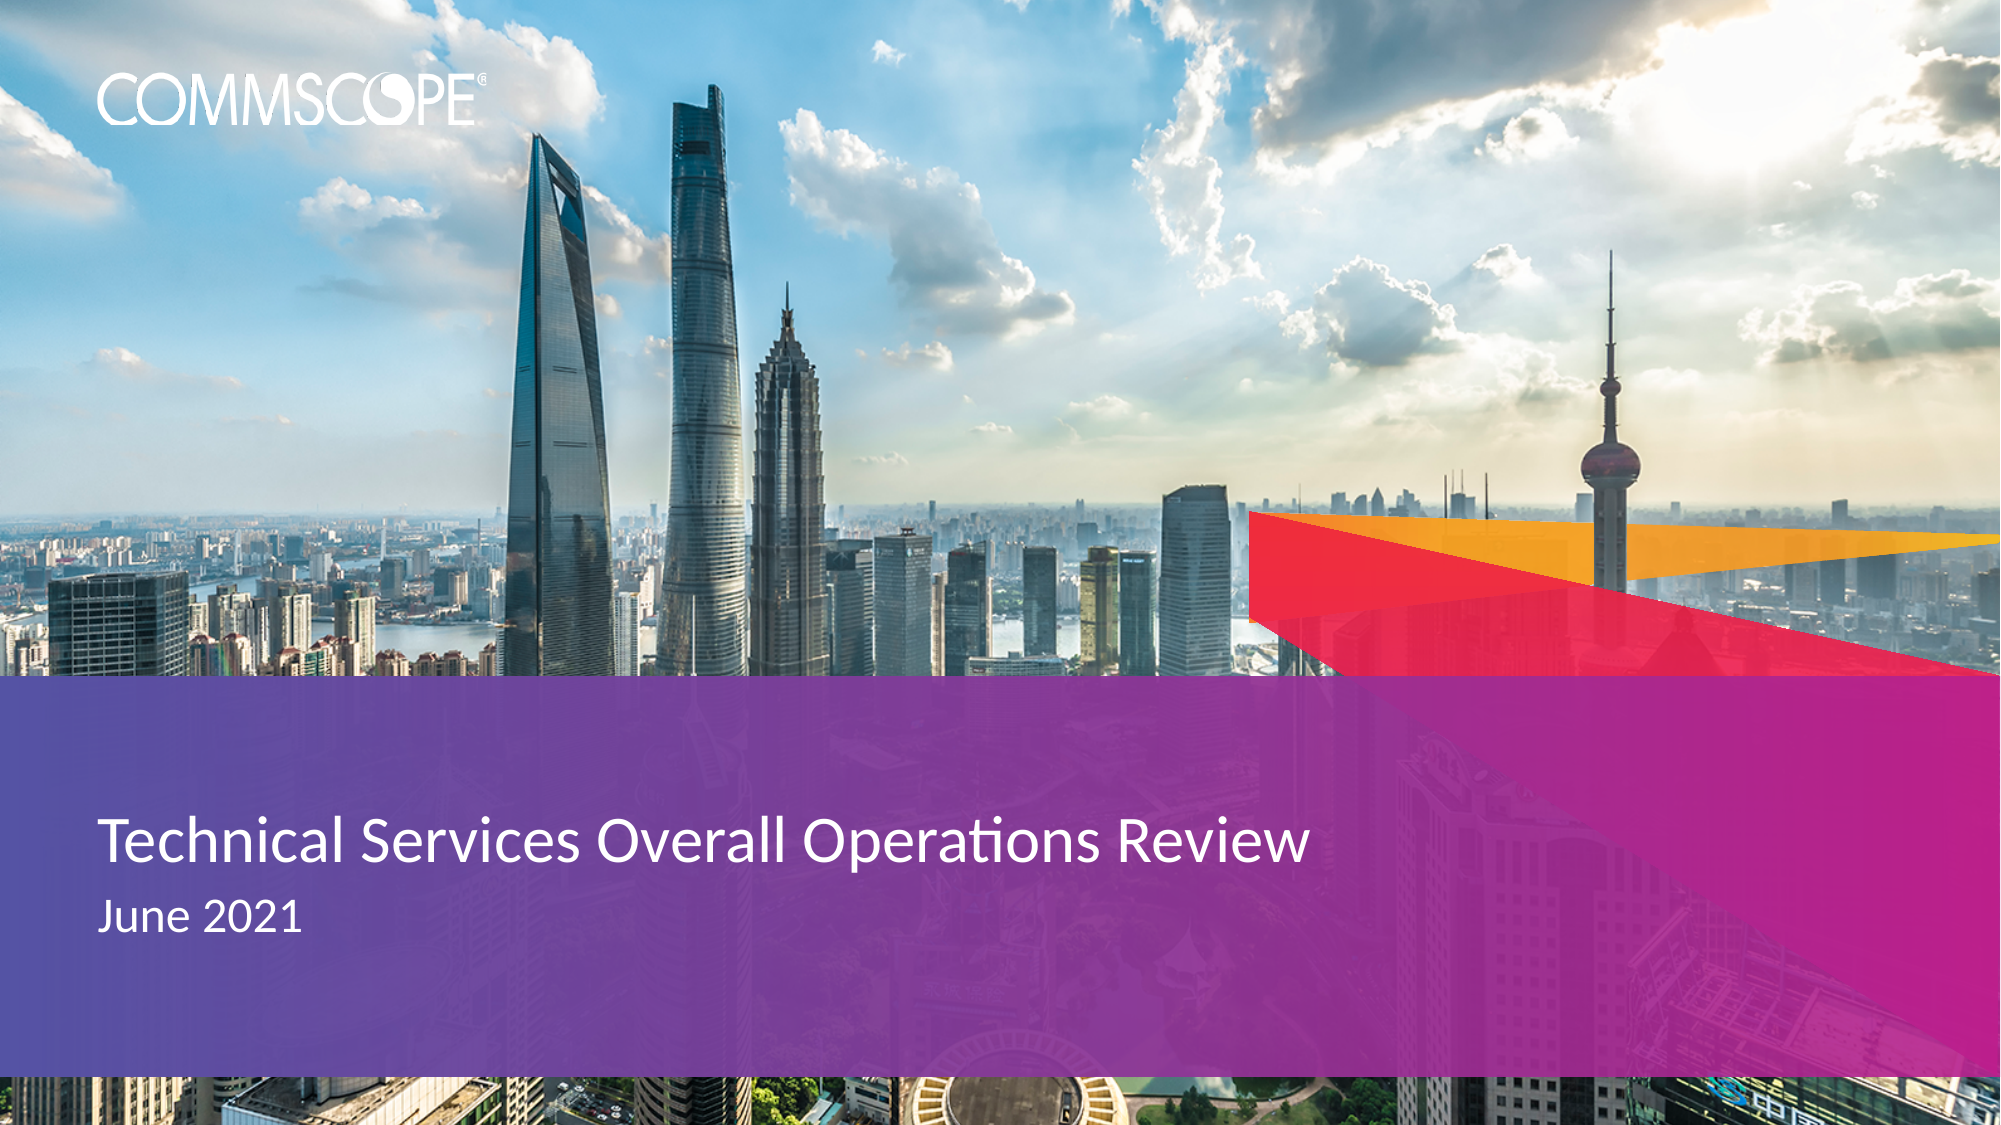

# Technical Services Overall Operations Review
June 2021